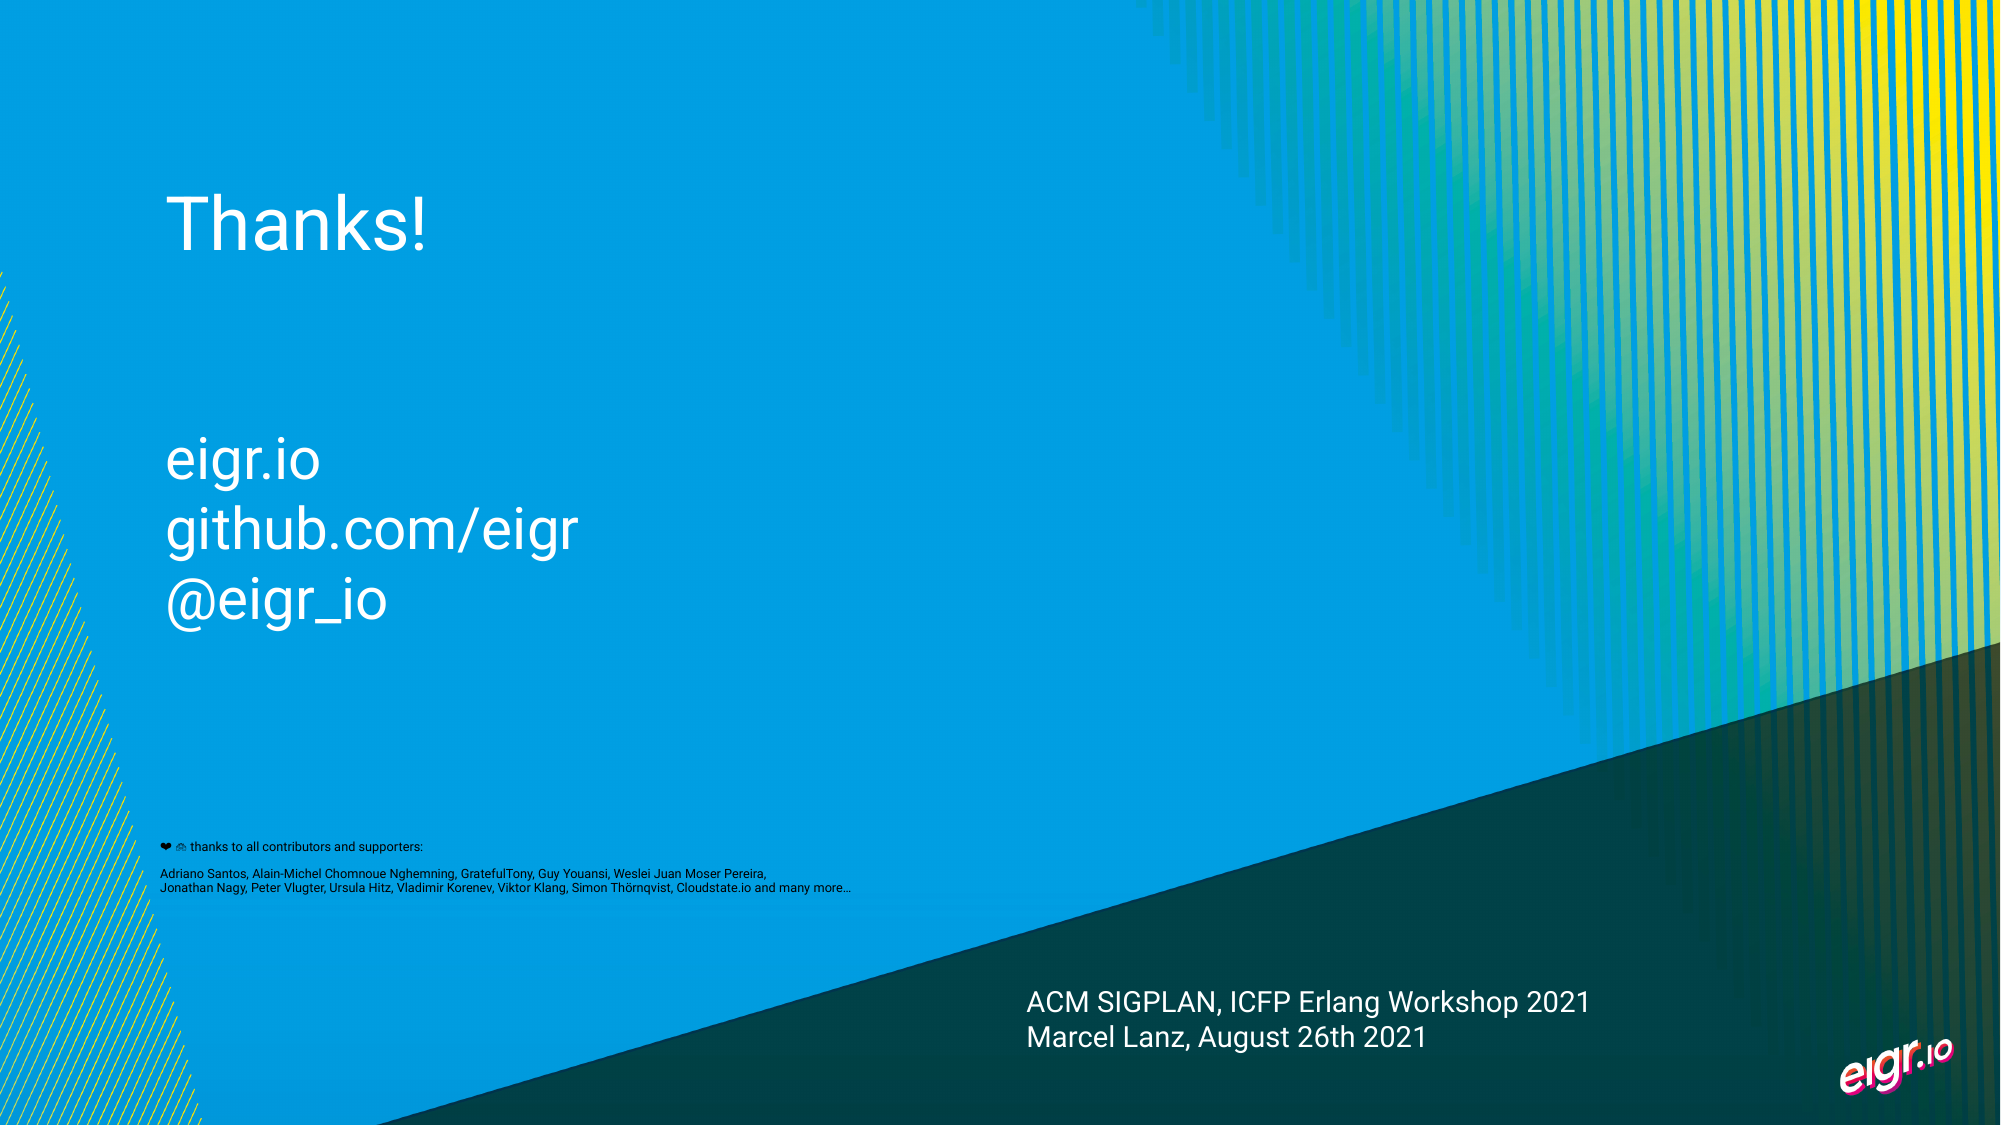

Thanks!
eigr.io
github.com/eigr
@eigr_io
❤️ 🙌 thanks to all contributors and supporters:
Adriano Santos, Alain-Michel Chomnoue Nghemning, GratefulTony, Guy Youansi, Weslei Juan Moser Pereira,
Jonathan Nagy, Peter Vlugter, Ursula Hitz, Vladimir Korenev, Viktor Klang, Simon Thörnqvist, Cloudstate.io and many more…
ACM SIGPLAN, ICFP Erlang Workshop 2021
Marcel Lanz, August 26th 2021